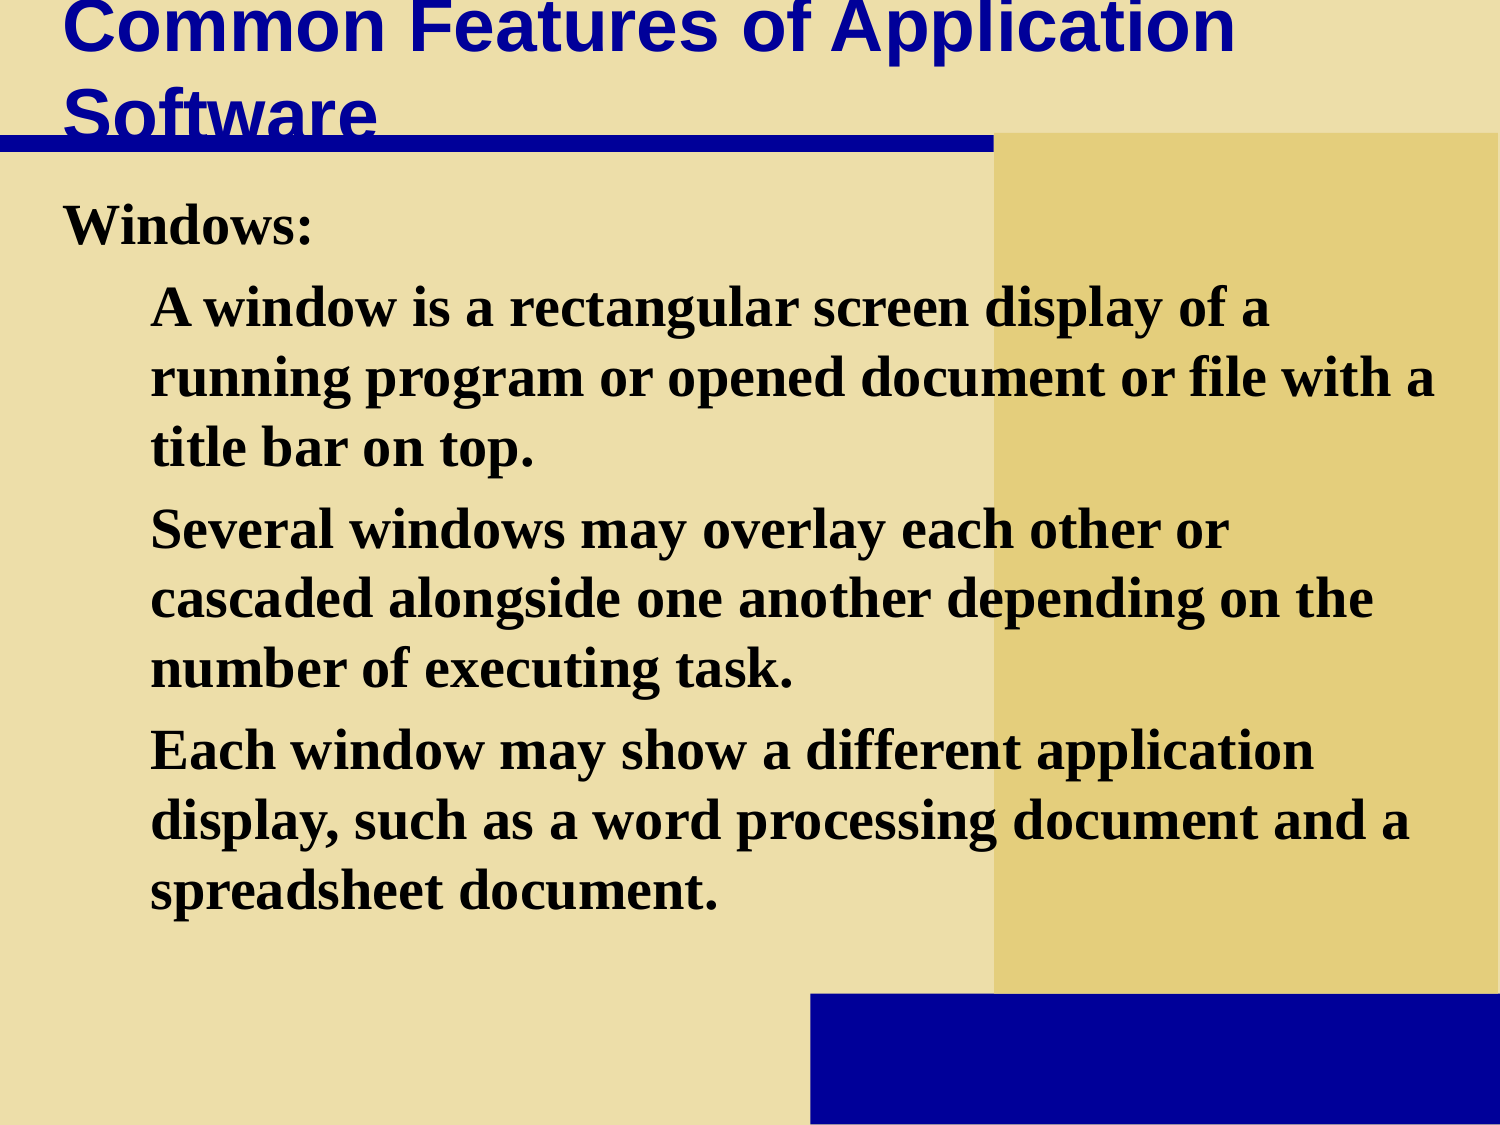

# Common Features of Application Software
Windows:
	A window is a rectangular screen display of a running program or opened document or file with a title bar on top.
	Several windows may overlay each other or cascaded alongside one another depending on the number of executing task.
	Each window may show a different application display, such as a word processing document and a spreadsheet document.